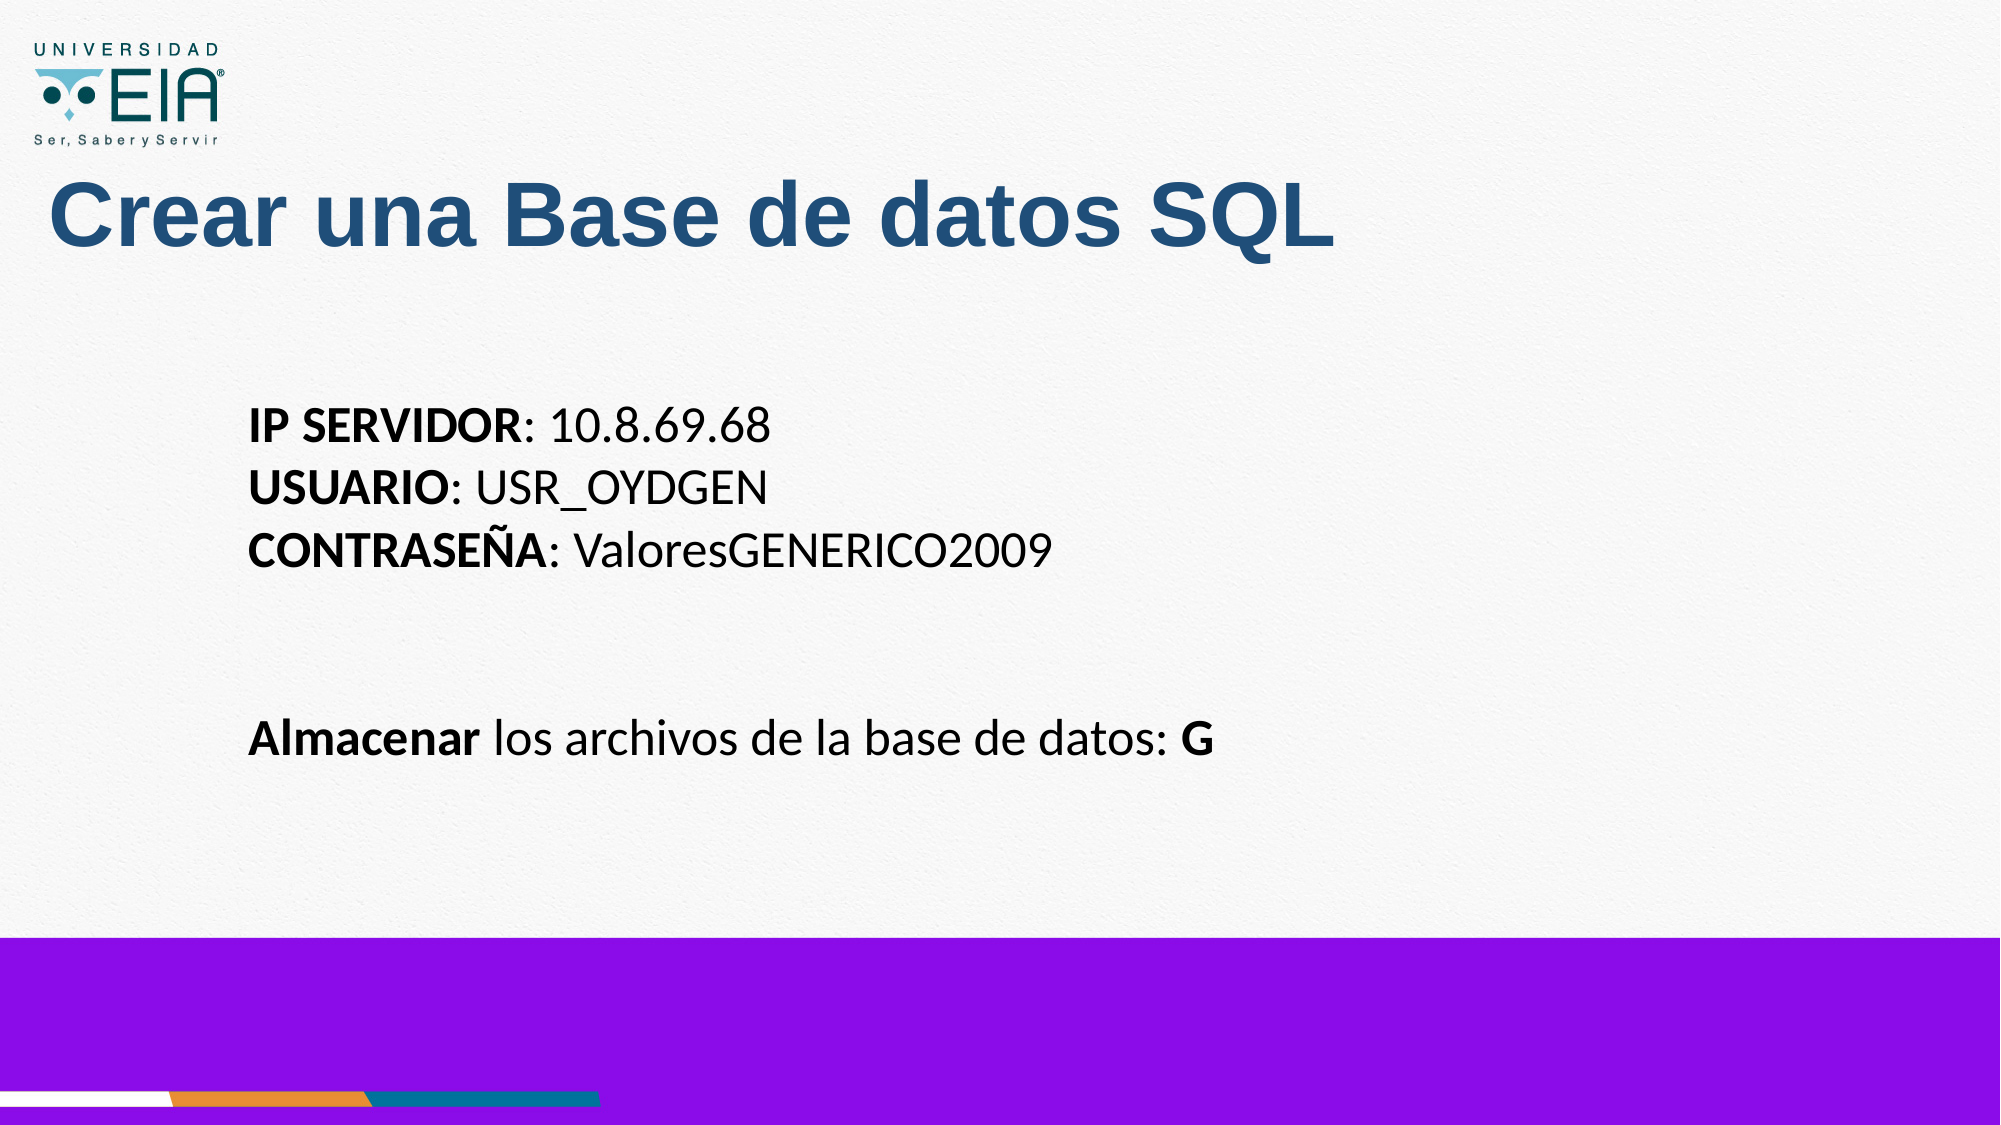

# Crear una Base de datos SQL
IP SERVIDOR: 10.8.69.68
USUARIO: USR_OYDGEN
CONTRASEÑA: ValoresGENERICO2009

Almacenar los archivos de la base de datos: G